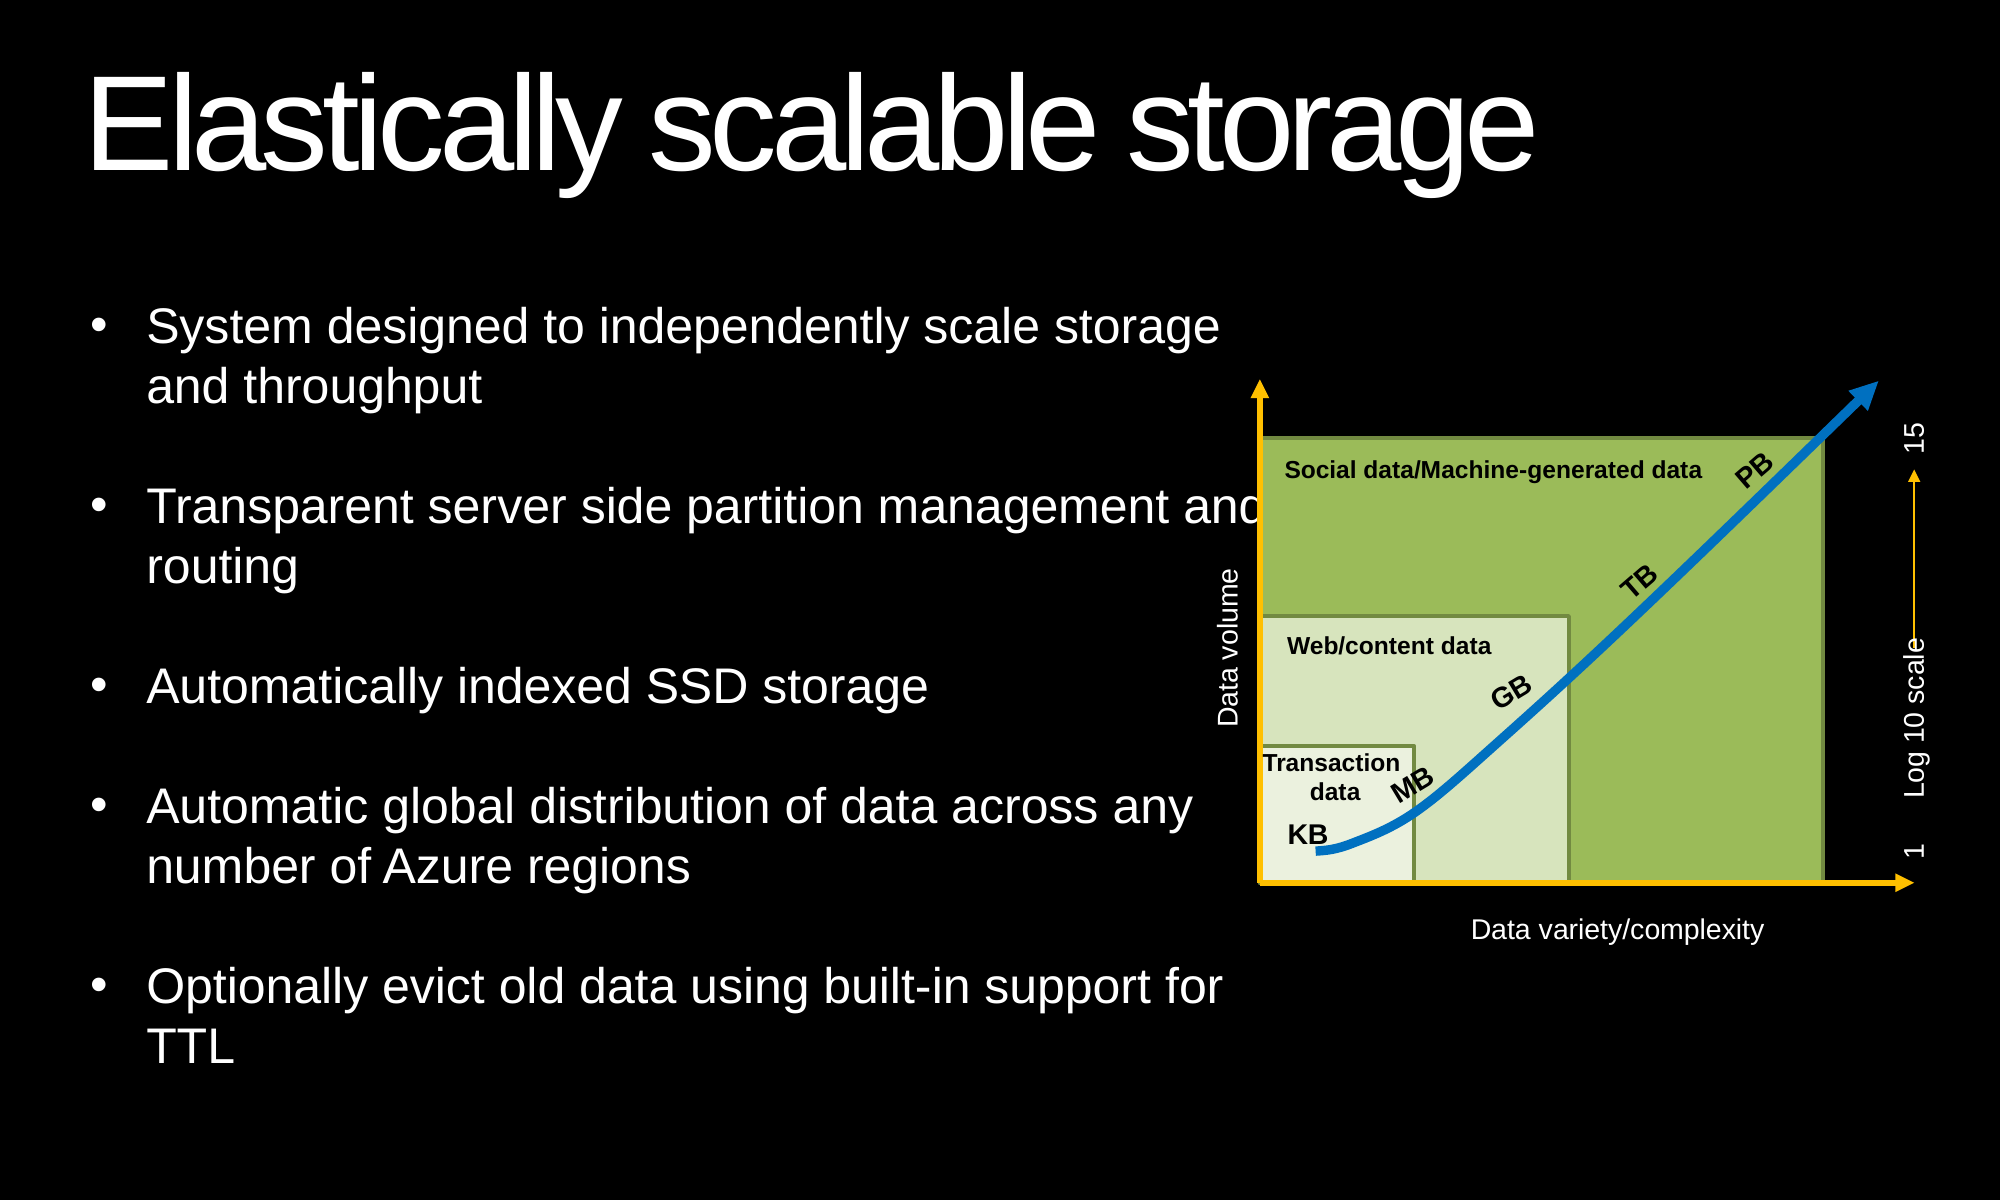

Elastically scalable storage
System designed to independently scale storage and throughput

Transparent server side partition management and routing

Automatically indexed SSD storage

Automatic global distribution of data across any number of Azure regions

Optionally evict old data using built-in support for TTL

15

PB
Social data/Machine-generated data
TB

Data volume
Web/content data
GB
Log 10 scale
Transaction
data

MB
KB
1
Data variety/complexity